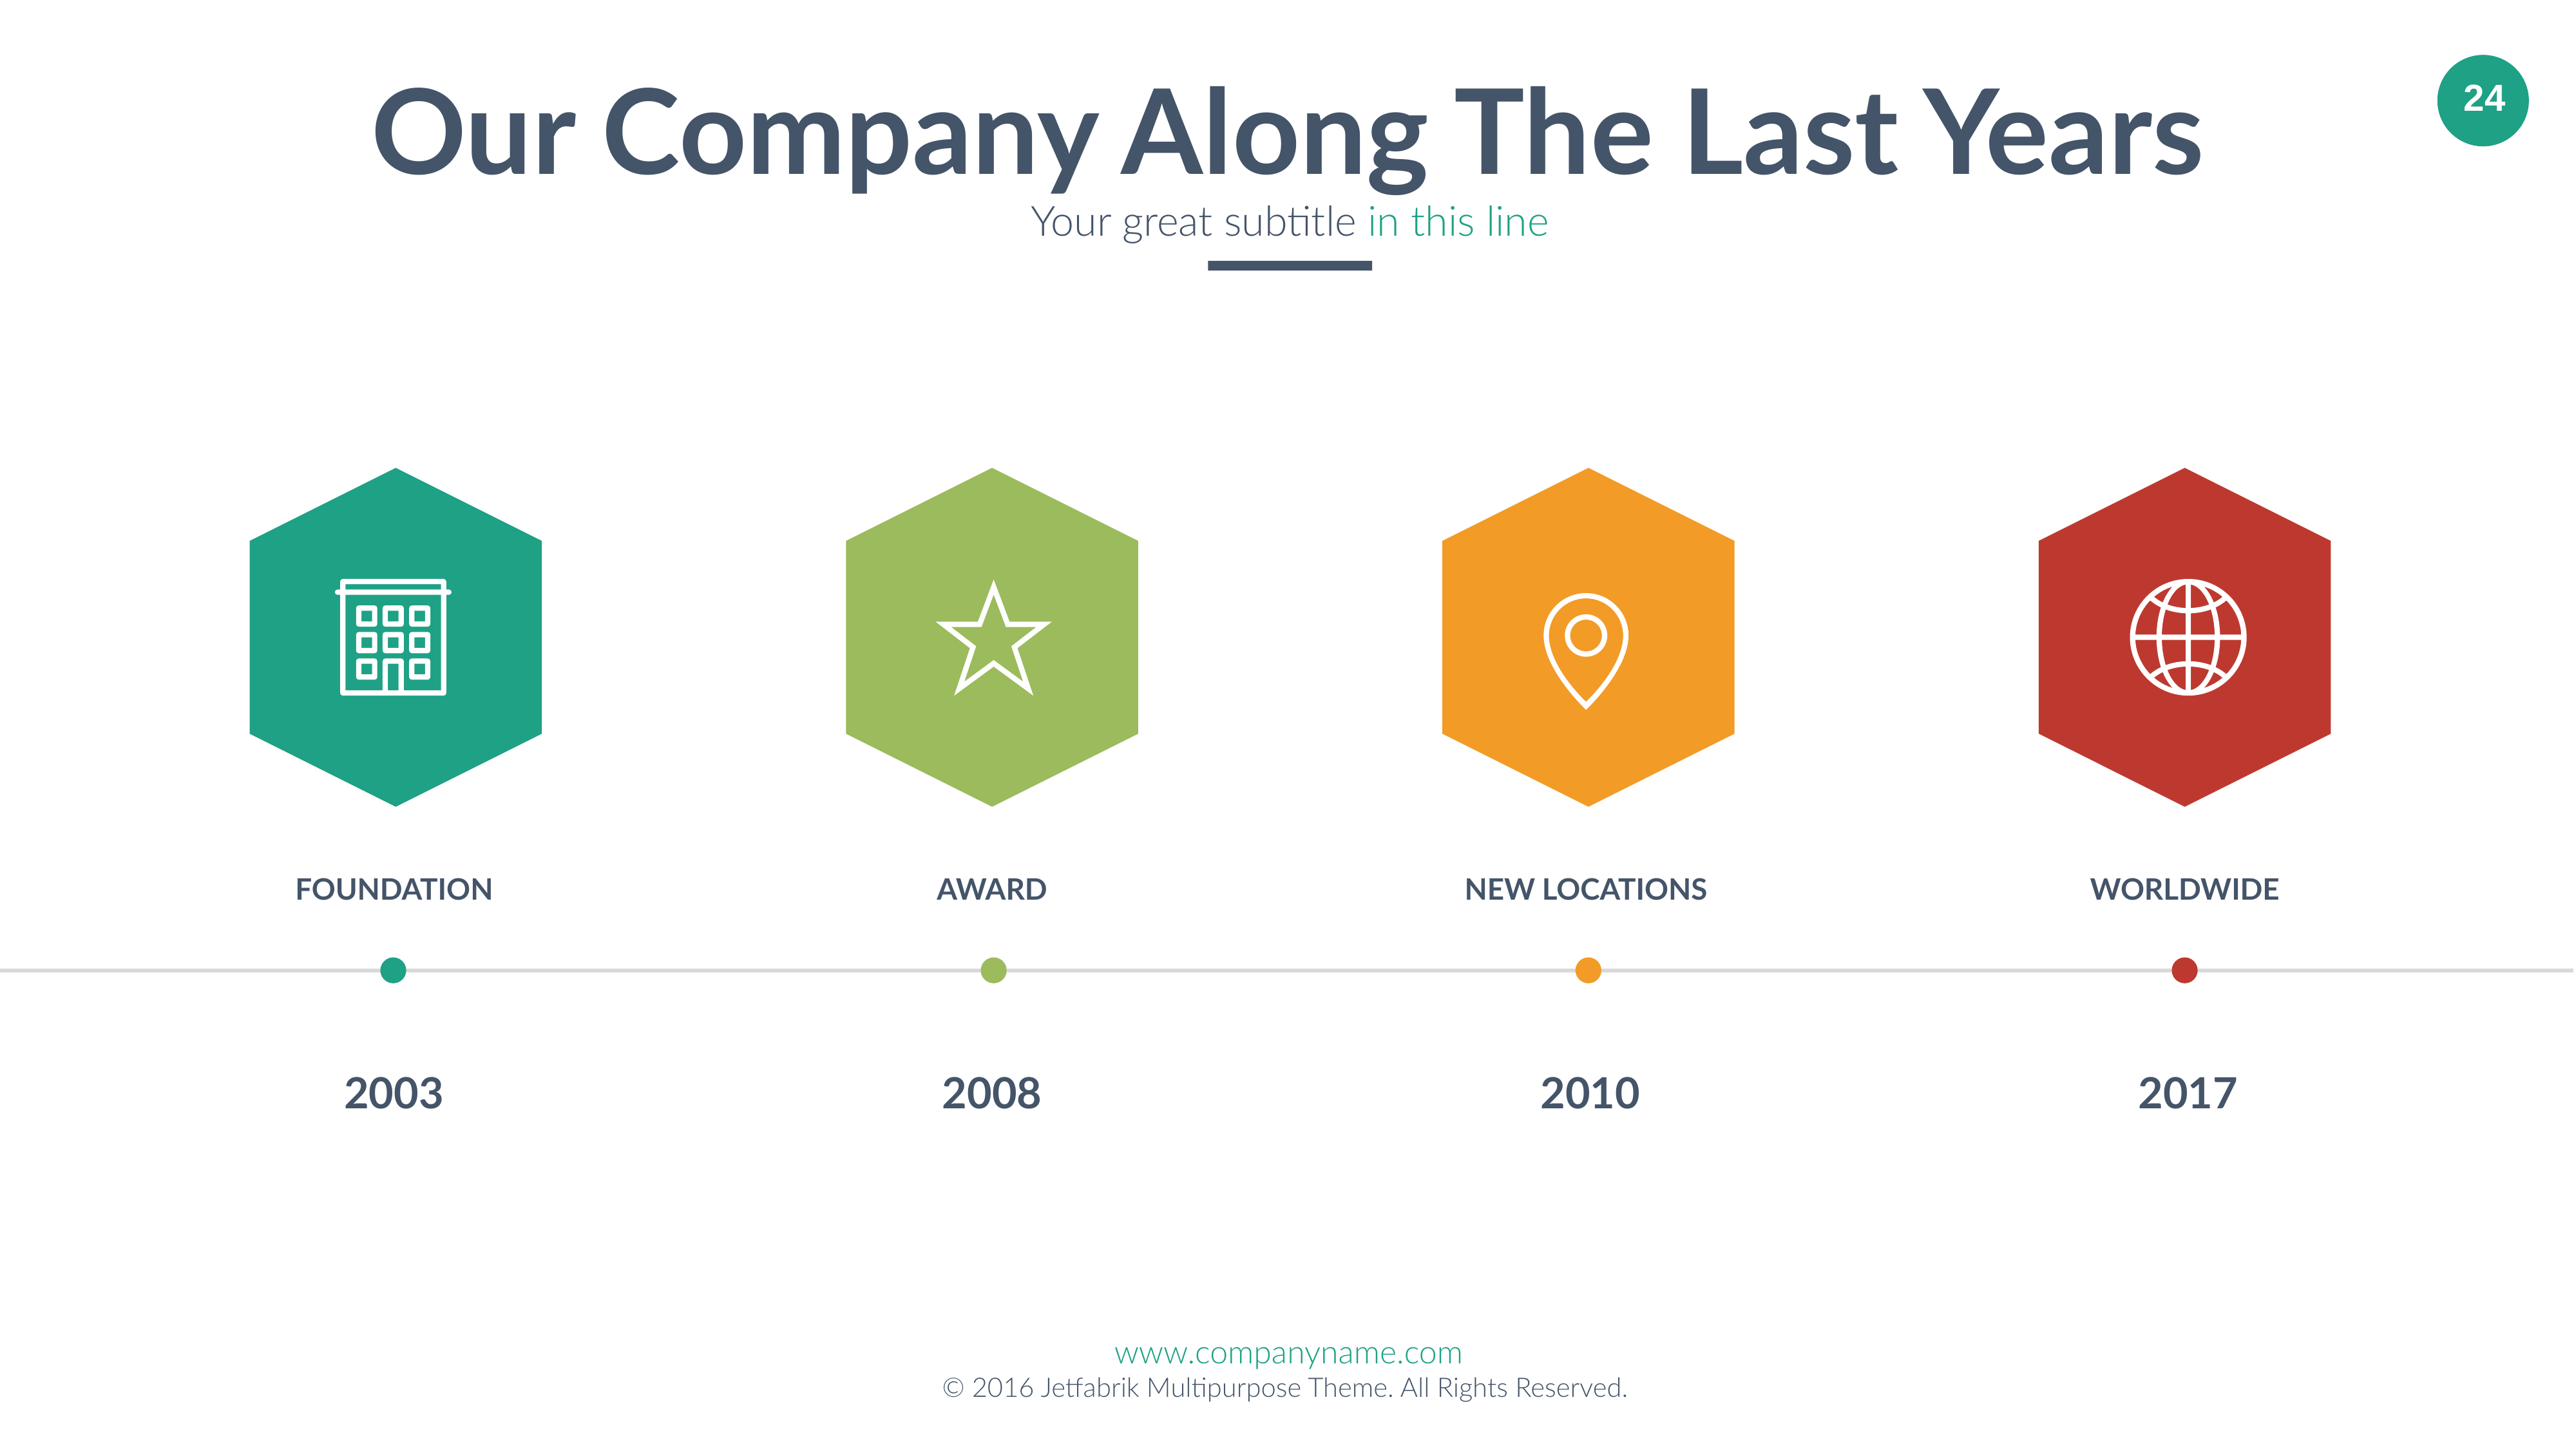

Our Company Along The Last Years
Your great subtitle in this line

FOUNDATION
AWARD
NEW LOCATIONS
WORLDWIDE

2003
2008
2010
2017